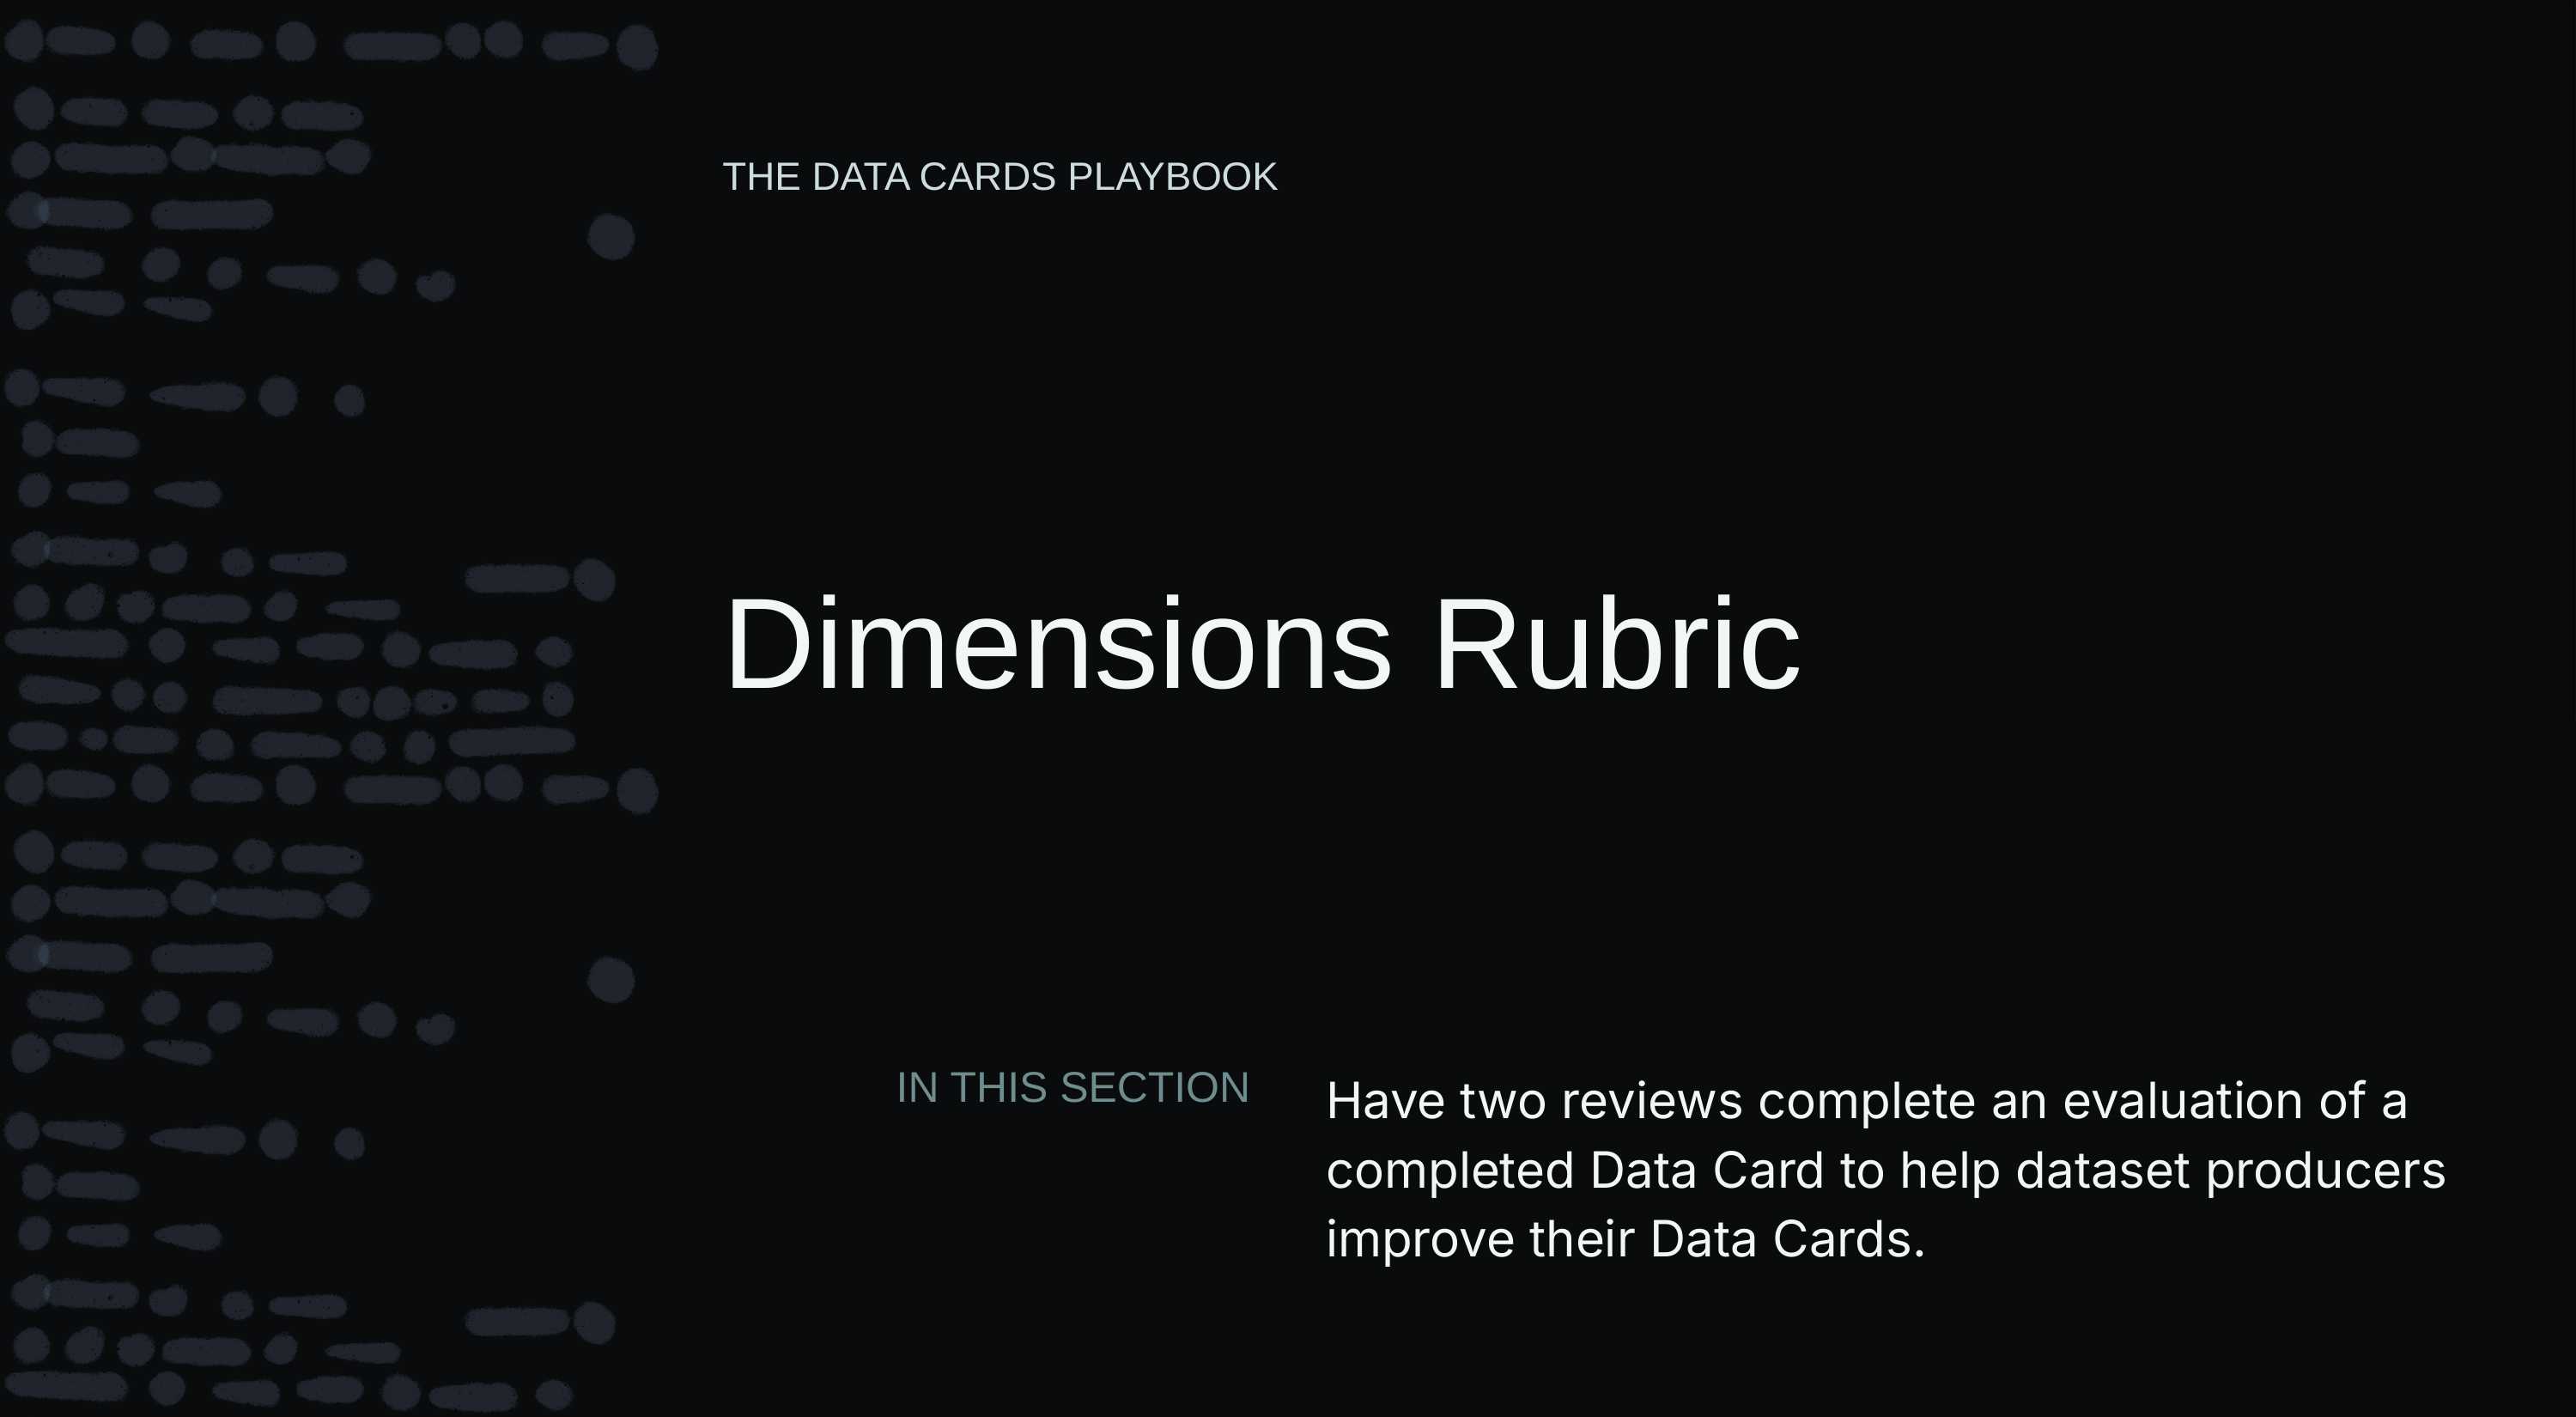

Facilitator’s note

This is a Moderate activity for teams to decide on evaluate Data Cards or templates.

Delete this note once you’re done with it.
THE DATA CARDS PLAYBOOK
# Dimensions Rubric
Have two reviews complete an evaluation of a completed Data Card to help dataset producers improve their Data Cards.